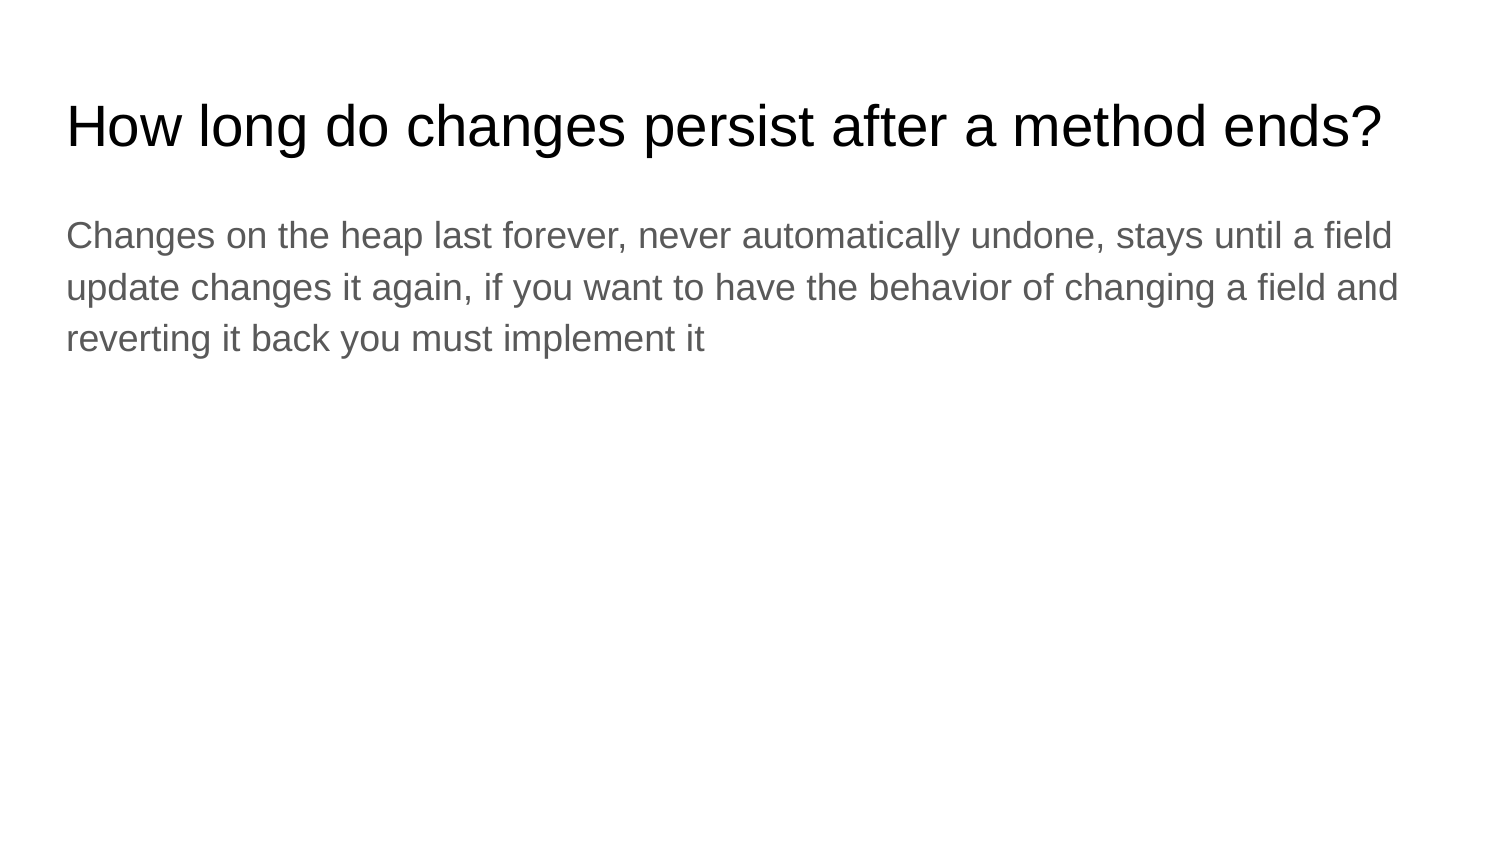

# How long do changes persist after a method ends?
Changes on the heap last forever, never automatically undone, stays until a field update changes it again, if you want to have the behavior of changing a field and reverting it back you must implement it